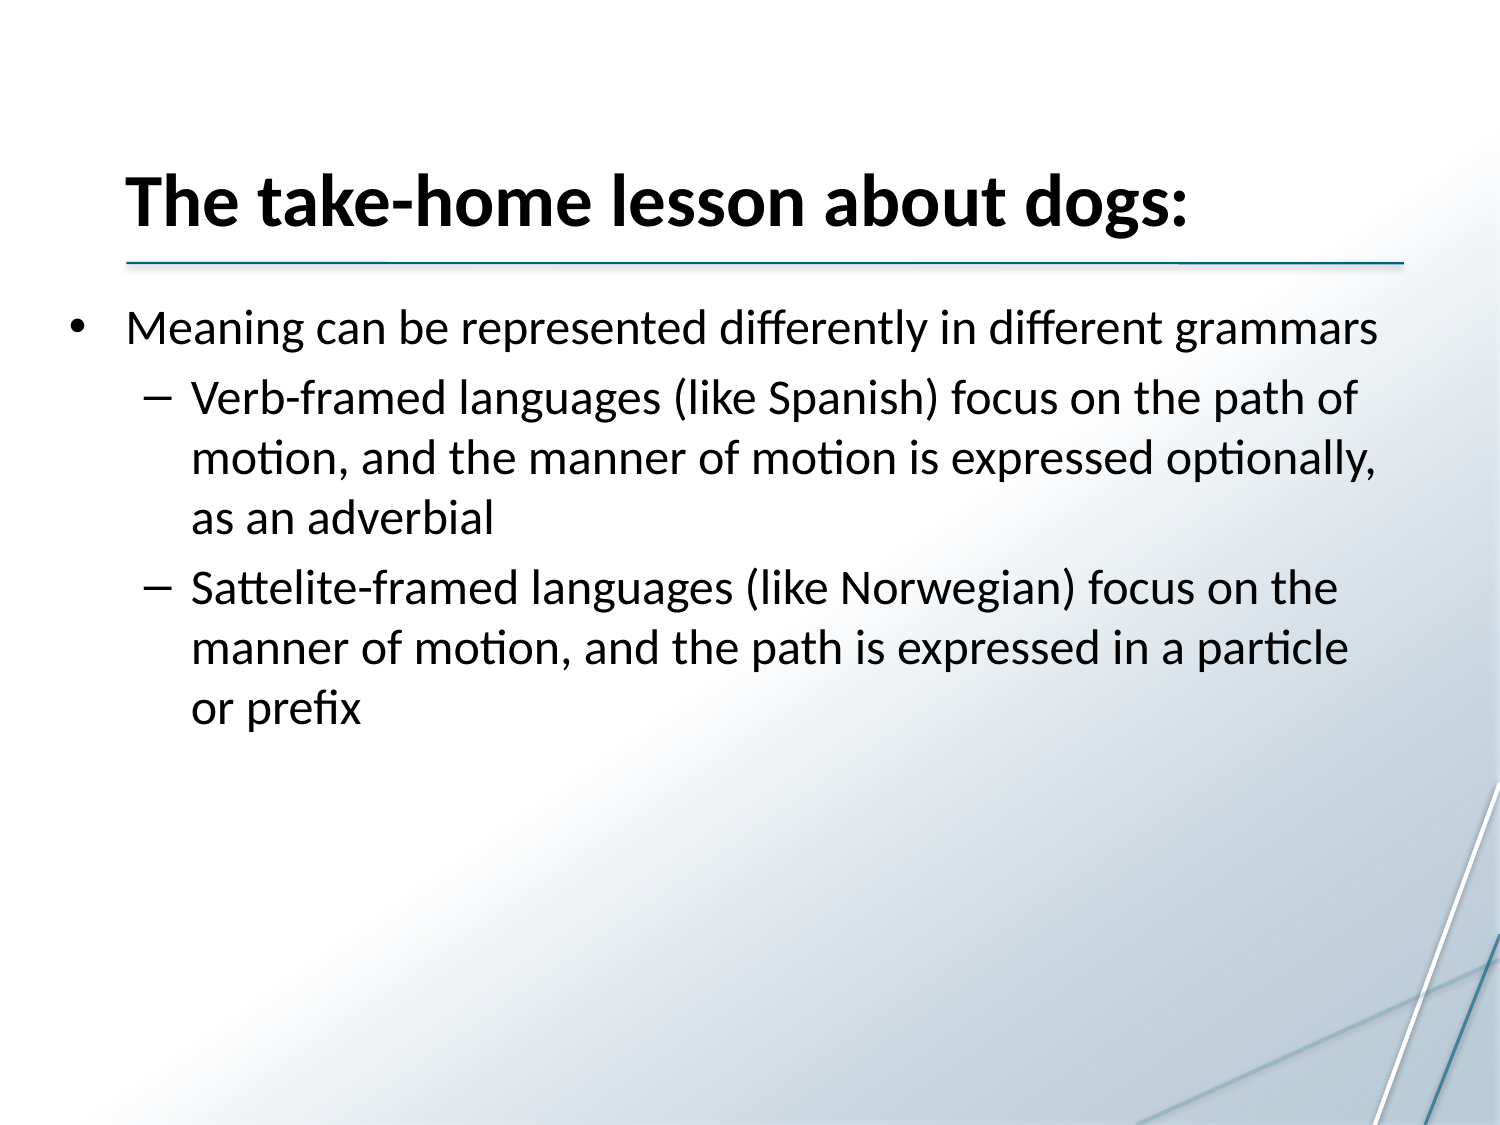

# The take-home lesson about dogs:
Meaning can be represented differently in different grammars
Verb-framed languages (like Spanish) focus on the path of motion, and the manner of motion is expressed optionally, as an adverbial
Sattelite-framed languages (like Norwegian) focus on the manner of motion, and the path is expressed in a particle or prefix